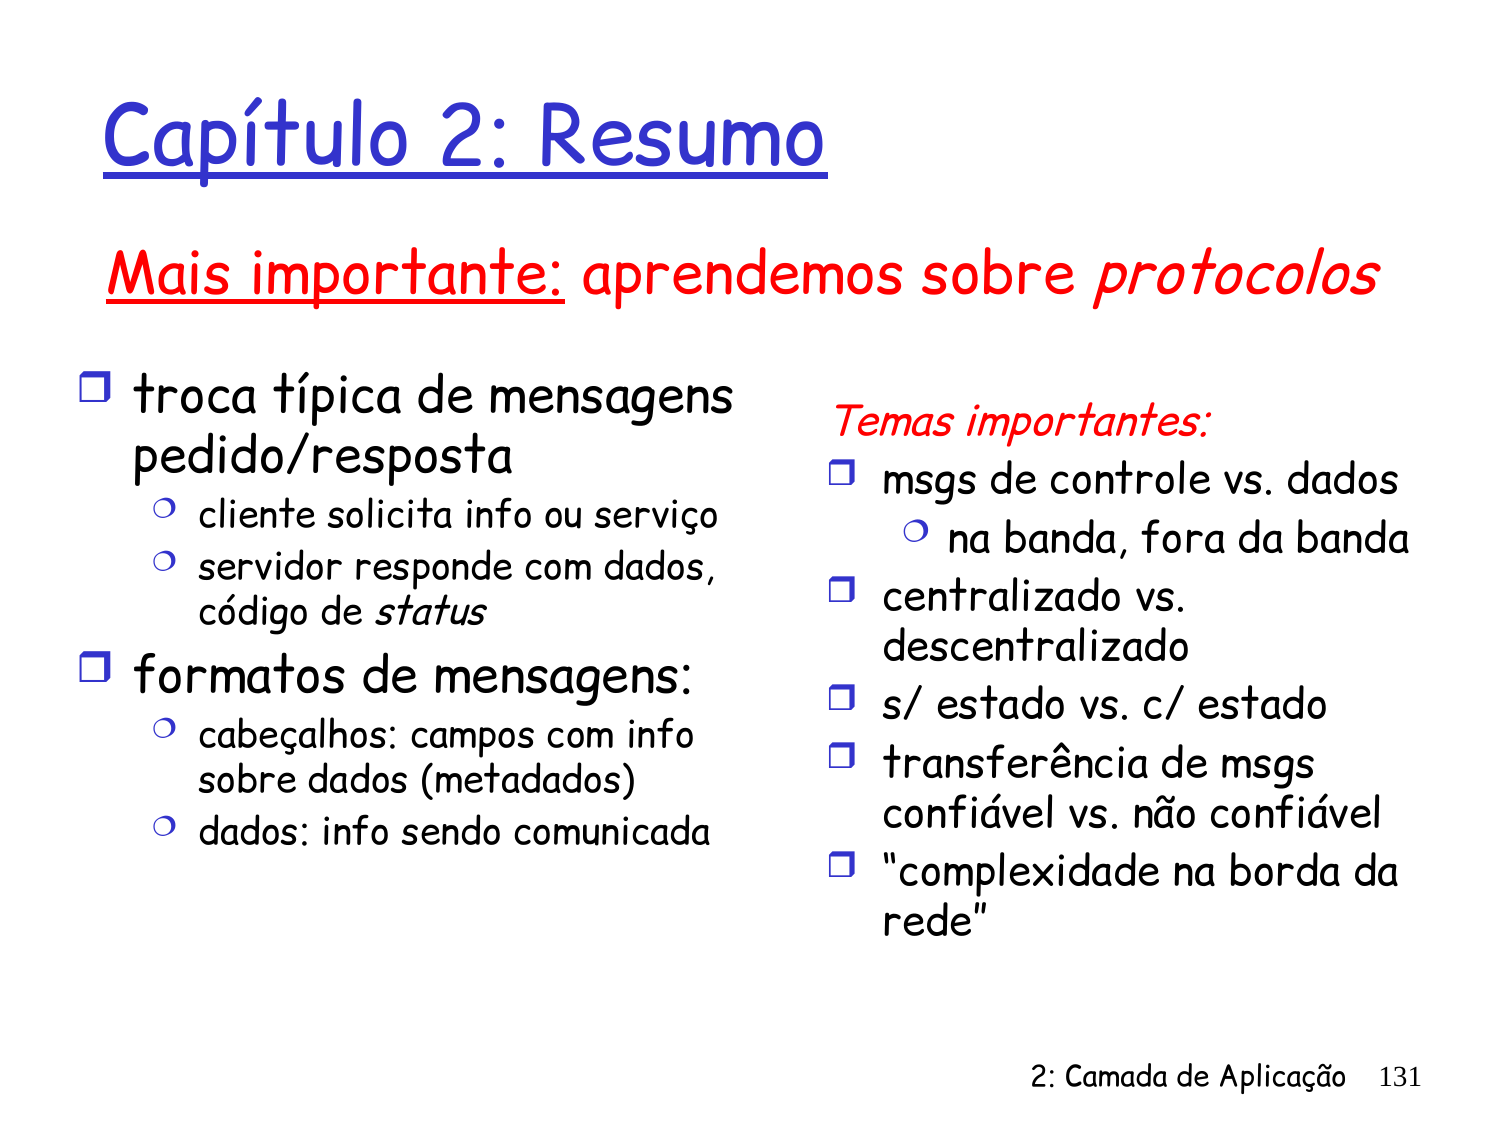

# Capítulo 2: Resumo
Mais importante: aprendemos sobre protocolos
troca típica de mensagens pedido/resposta
cliente solicita info ou serviço
servidor responde com dados, código de status
formatos de mensagens:
cabeçalhos: campos com info sobre dados (metadados)
dados: info sendo comunicada
Temas importantes:
msgs de controle vs. dados
na banda, fora da banda
centralizado vs. descentralizado
s/ estado vs. c/ estado
transferência de msgs confiável vs. não confiável
“complexidade na borda da rede”
2: Camada de Aplicação
131